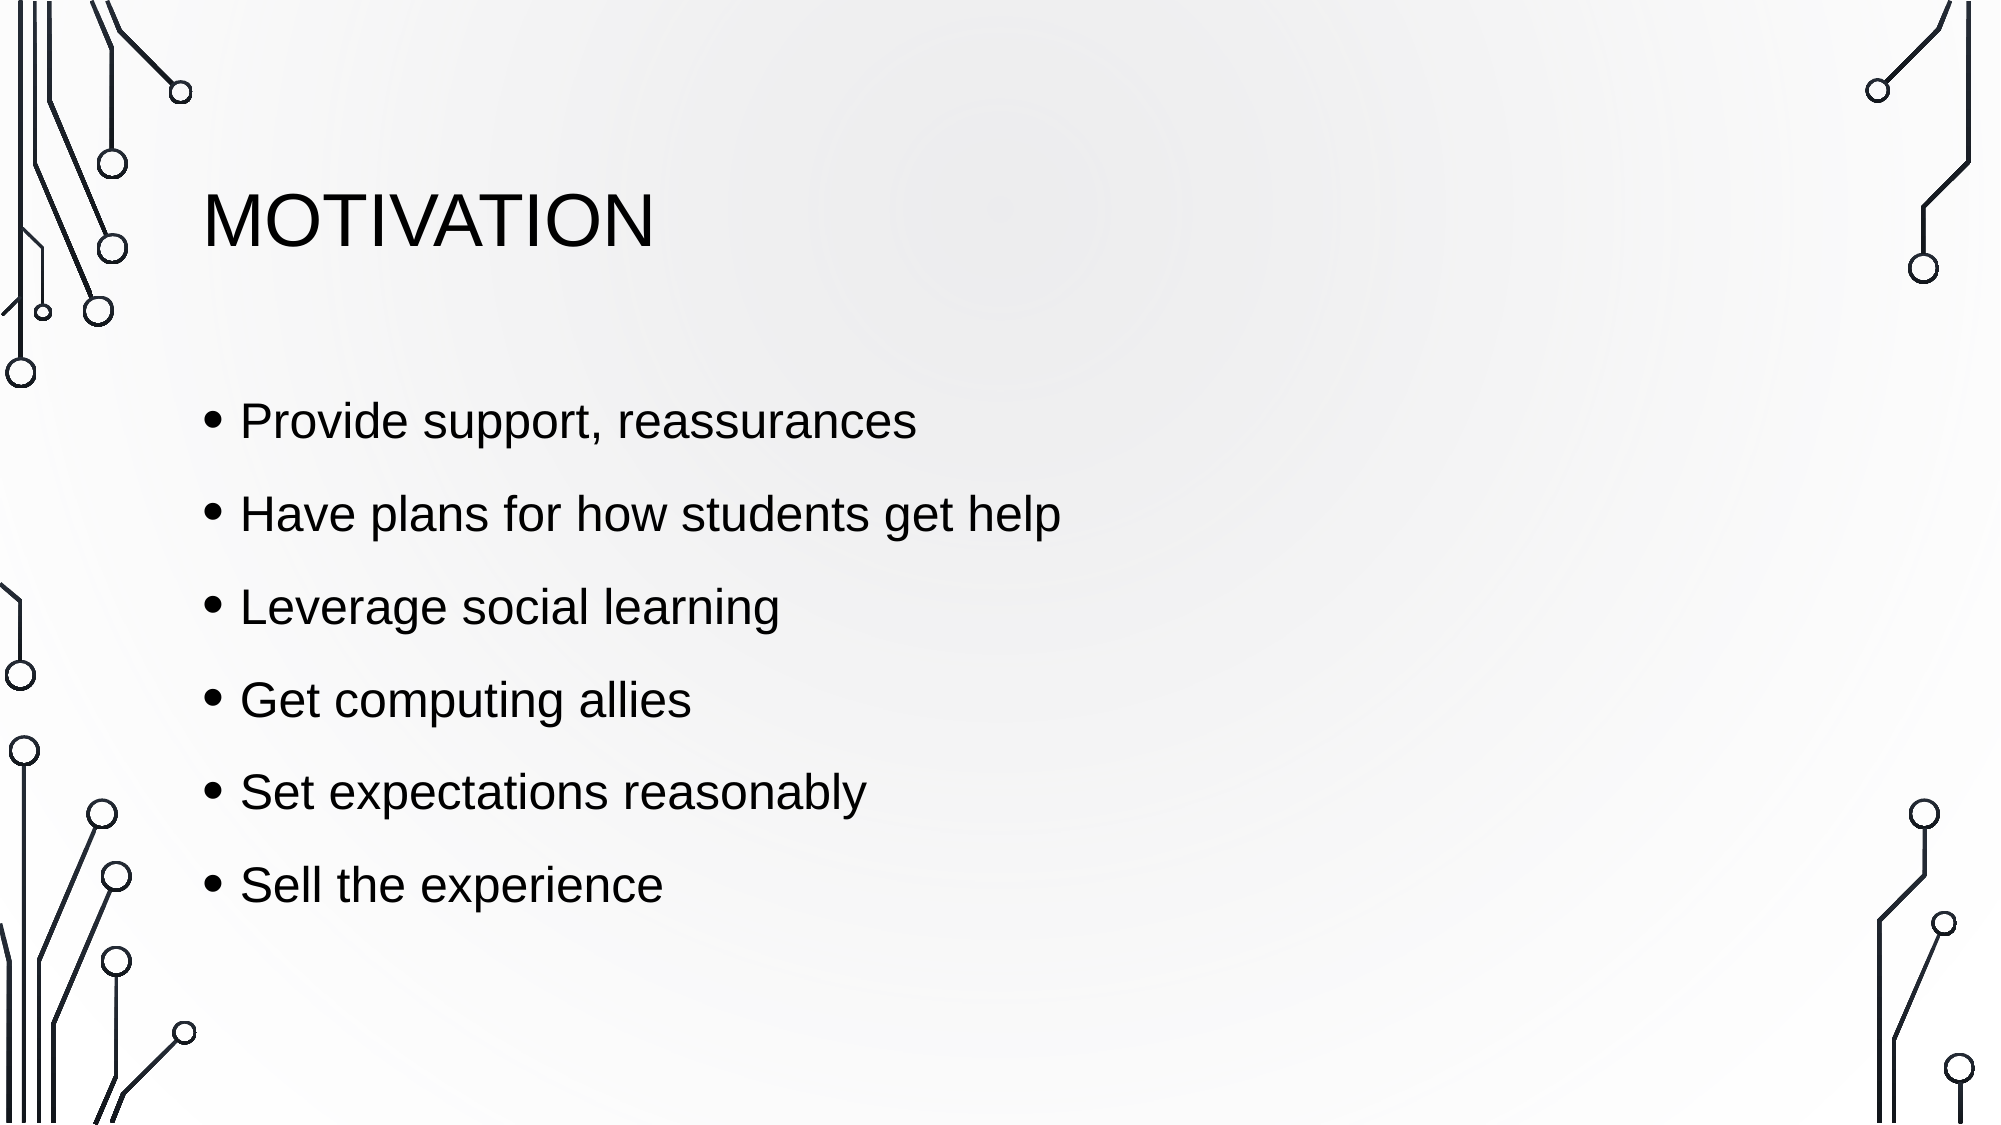

# Motivation
Provide support, reassurances
Have plans for how students get help
Leverage social learning
Get computing allies
Set expectations reasonably
Sell the experience